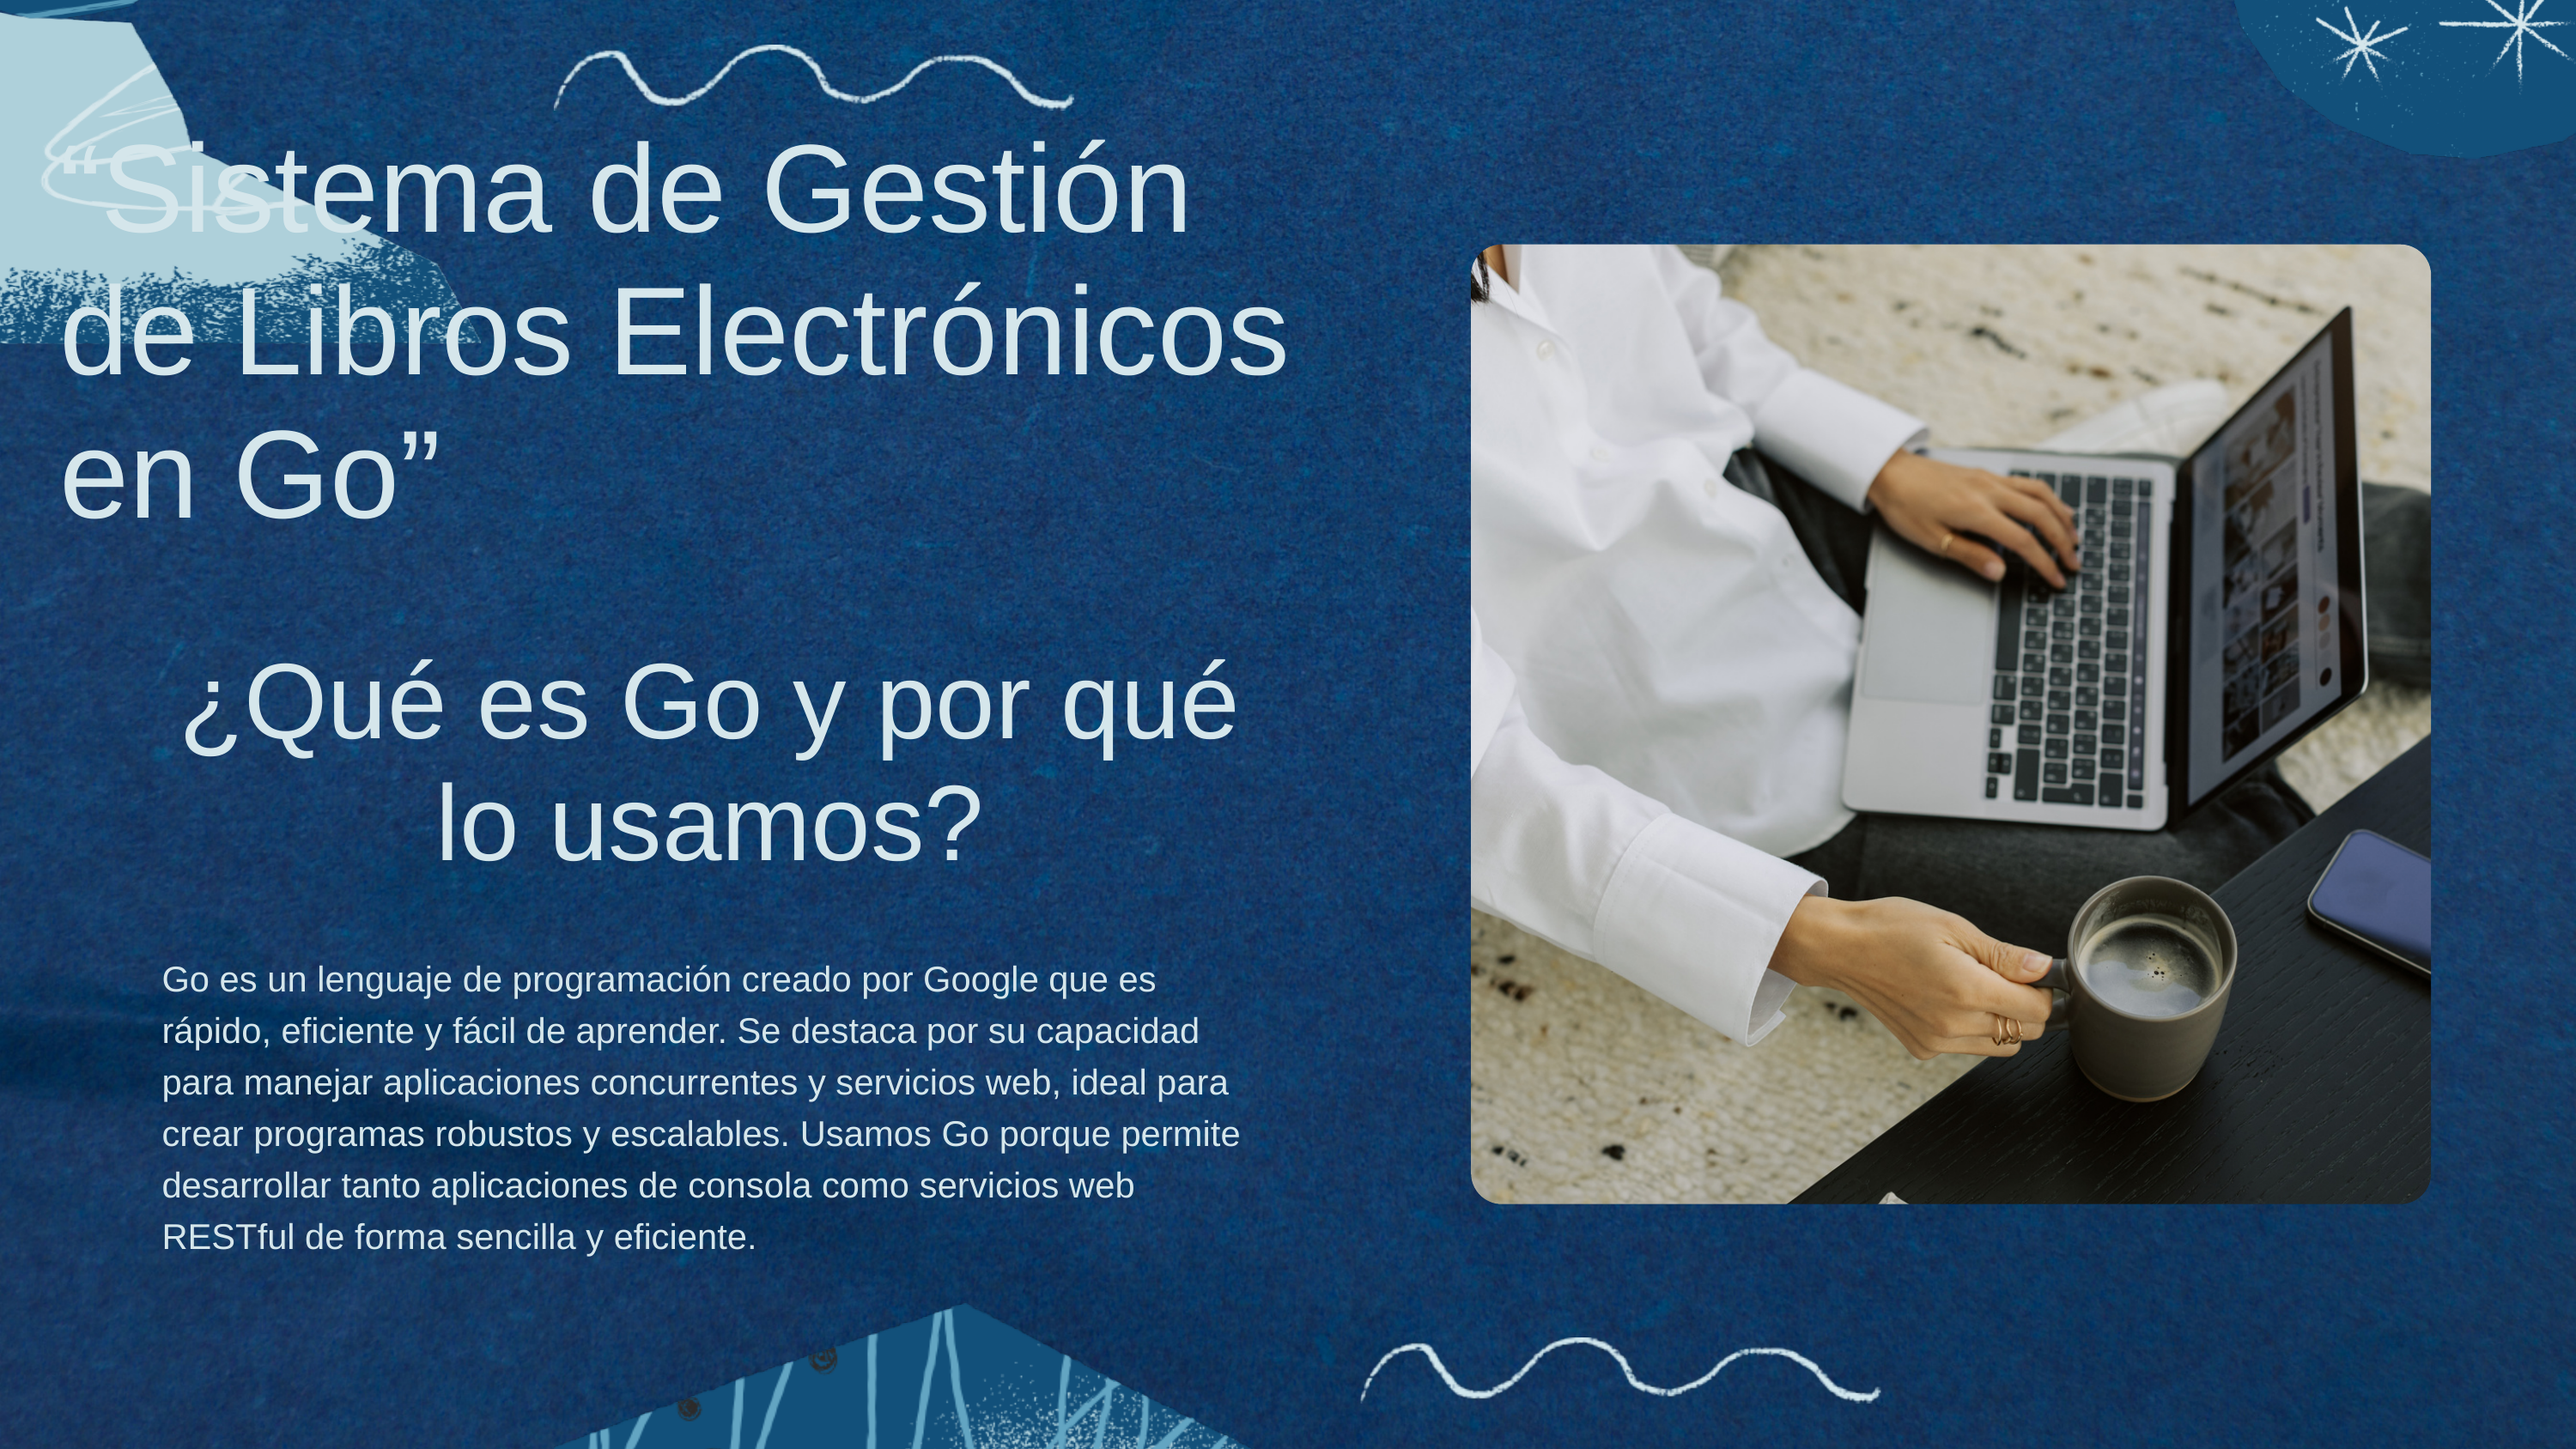

“Sistema de Gestión de Libros Electrónicos en Go”

¿Qué es Go y por qué lo usamos?
Go es un lenguaje de programación creado por Google que es rápido, eficiente y fácil de aprender. Se destaca por su capacidad para manejar aplicaciones concurrentes y servicios web, ideal para crear programas robustos y escalables. Usamos Go porque permite desarrollar tanto aplicaciones de consola como servicios web RESTful de forma sencilla y eficiente.